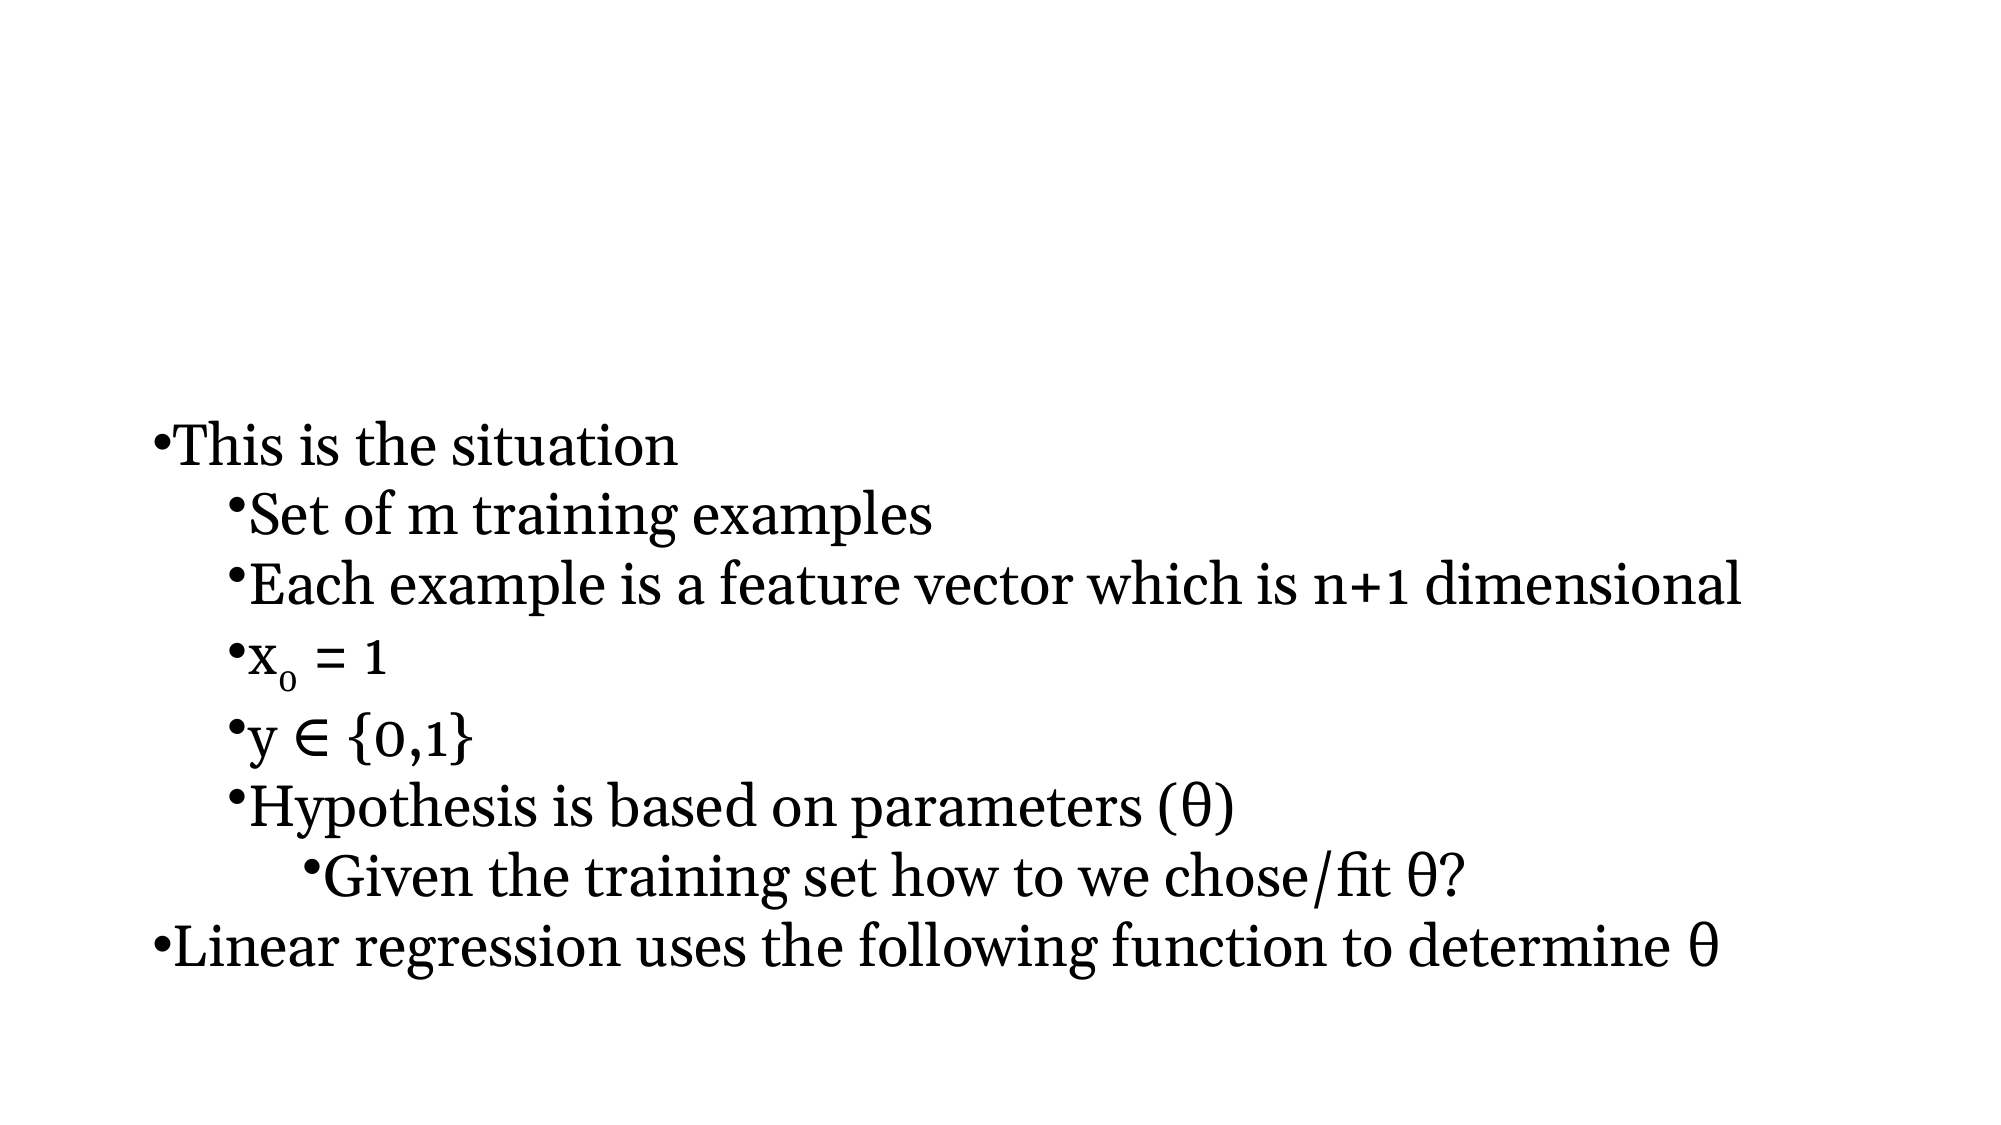

This is the situation
Set of m training examples
Each example is a feature vector which is n+1 dimensional
x0 = 1
y ∈ {0,1}
Hypothesis is based on parameters (θ)
Given the training set how to we chose/fit θ?
Linear regression uses the following function to determine θ